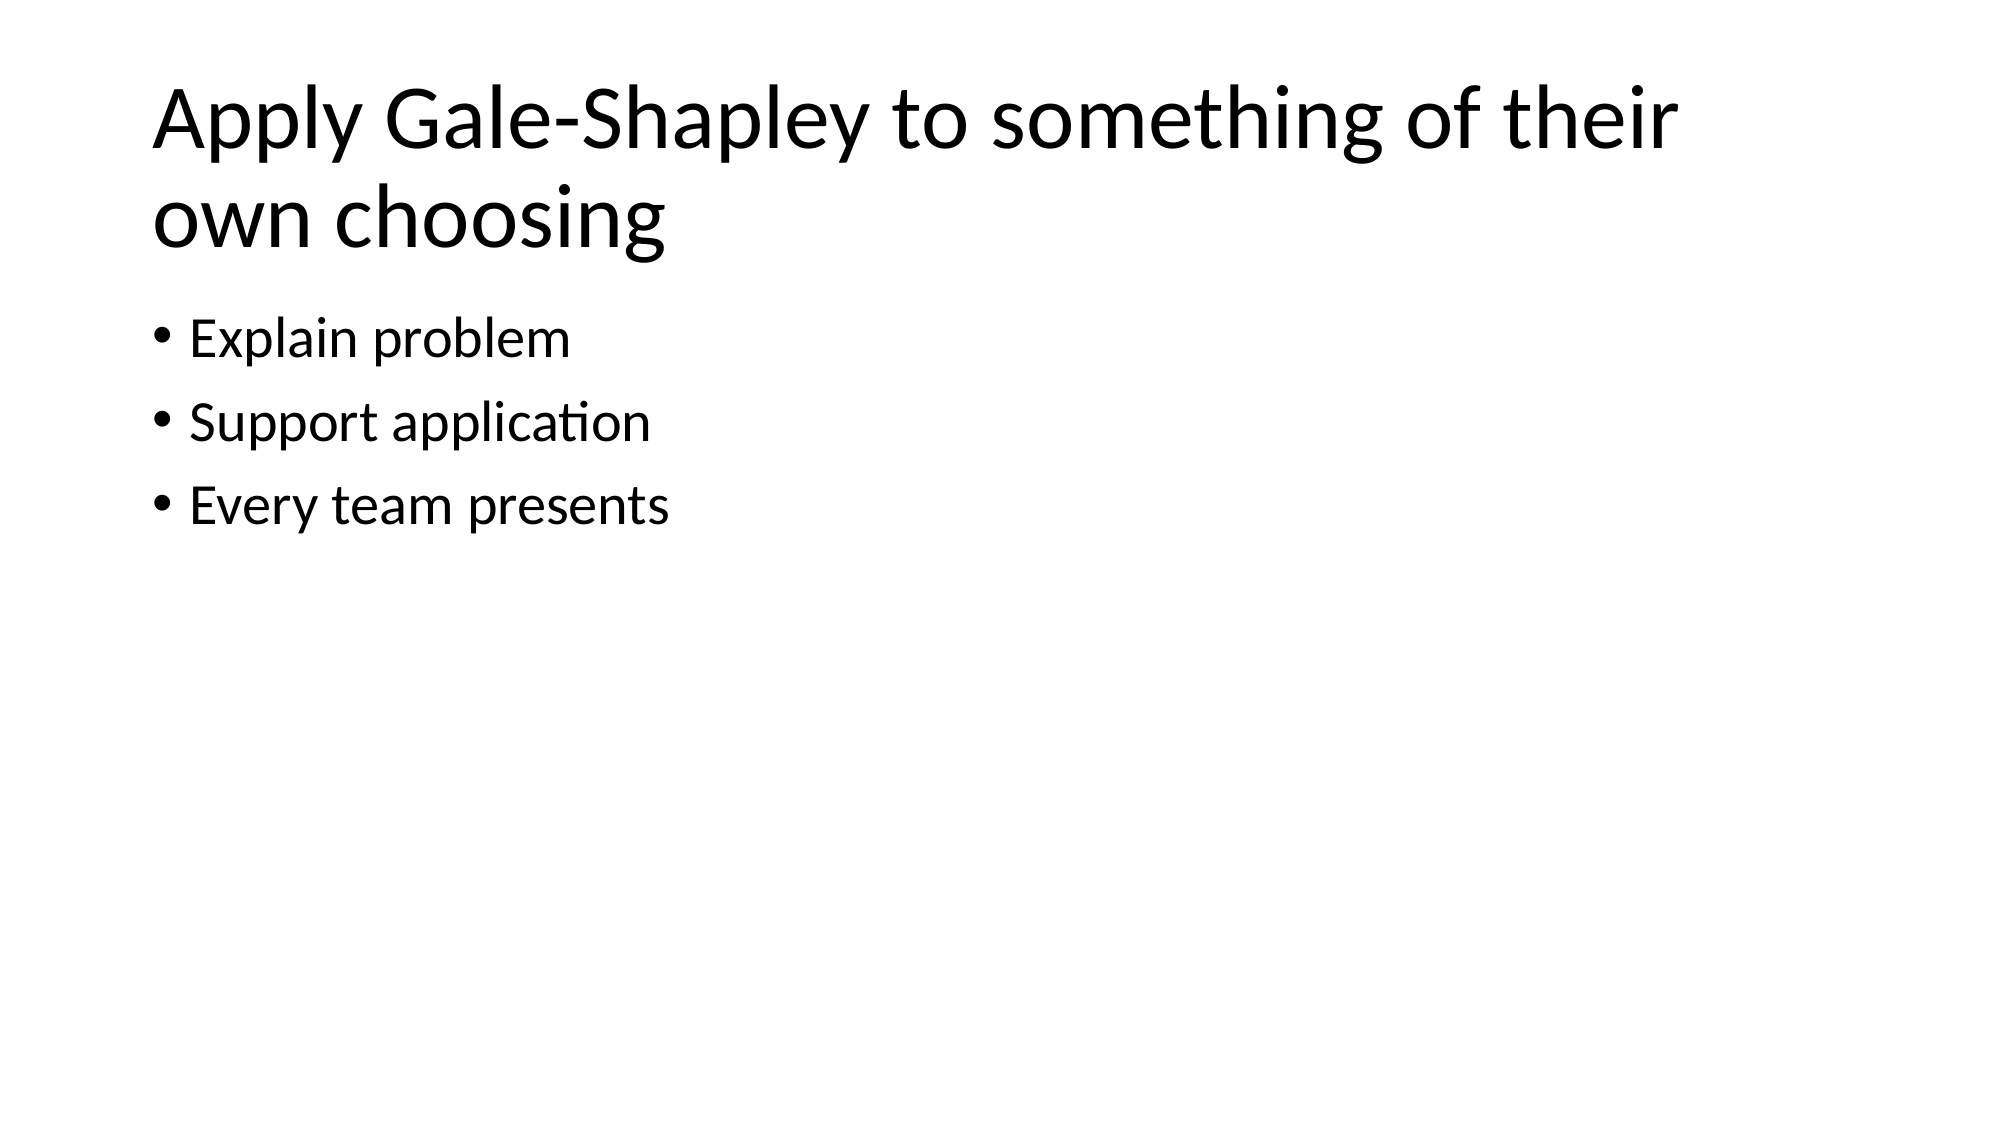

# Apply Gale-Shapley to something of their own choosing
Explain problem
Support application
Every team presents